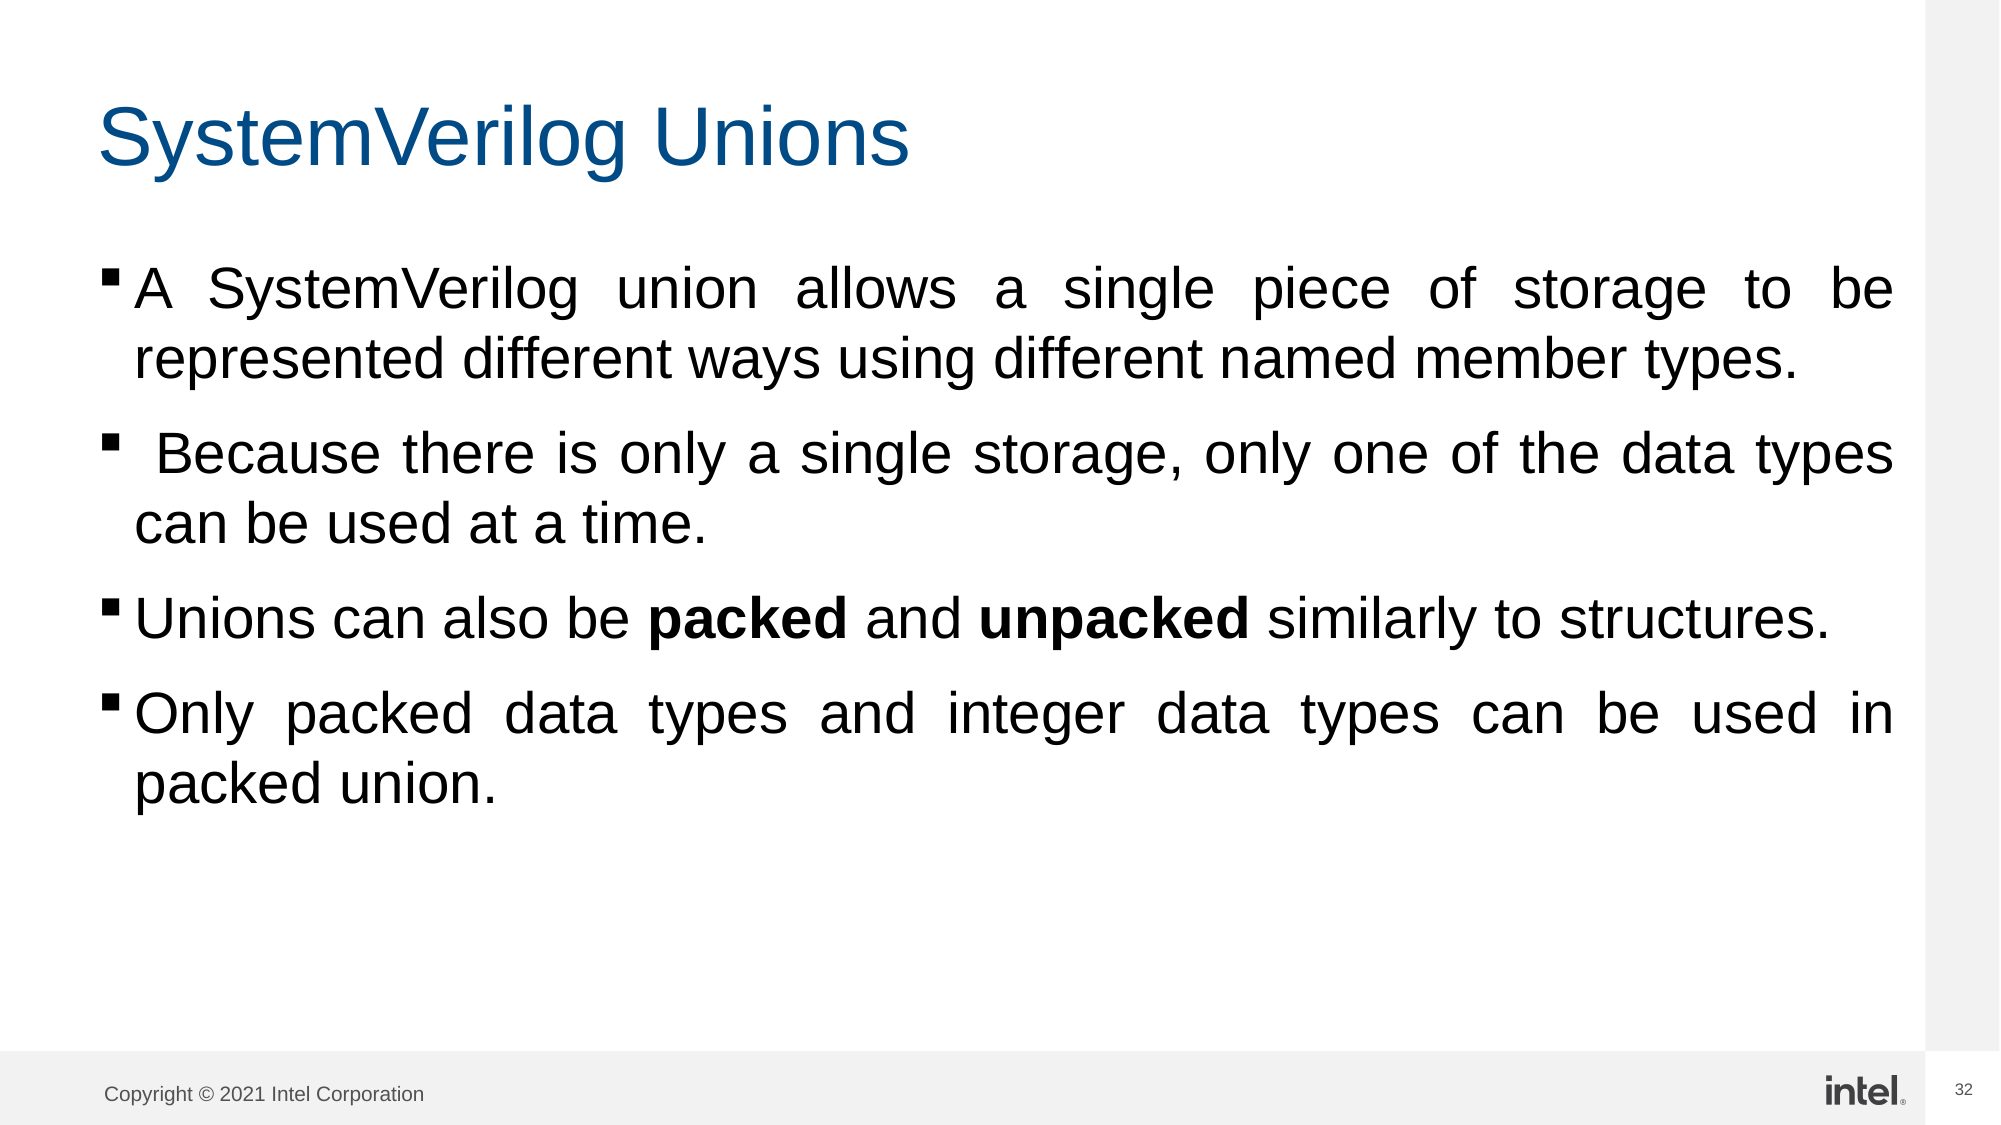

# SystemVerilog Unions
A SystemVerilog union allows a single piece of storage to be represented different ways using different named member types.
 Because there is only a single storage, only one of the data types can be used at a time.
Unions can also be packed and unpacked similarly to structures.
Only packed data types and integer data types can be used in packed union.